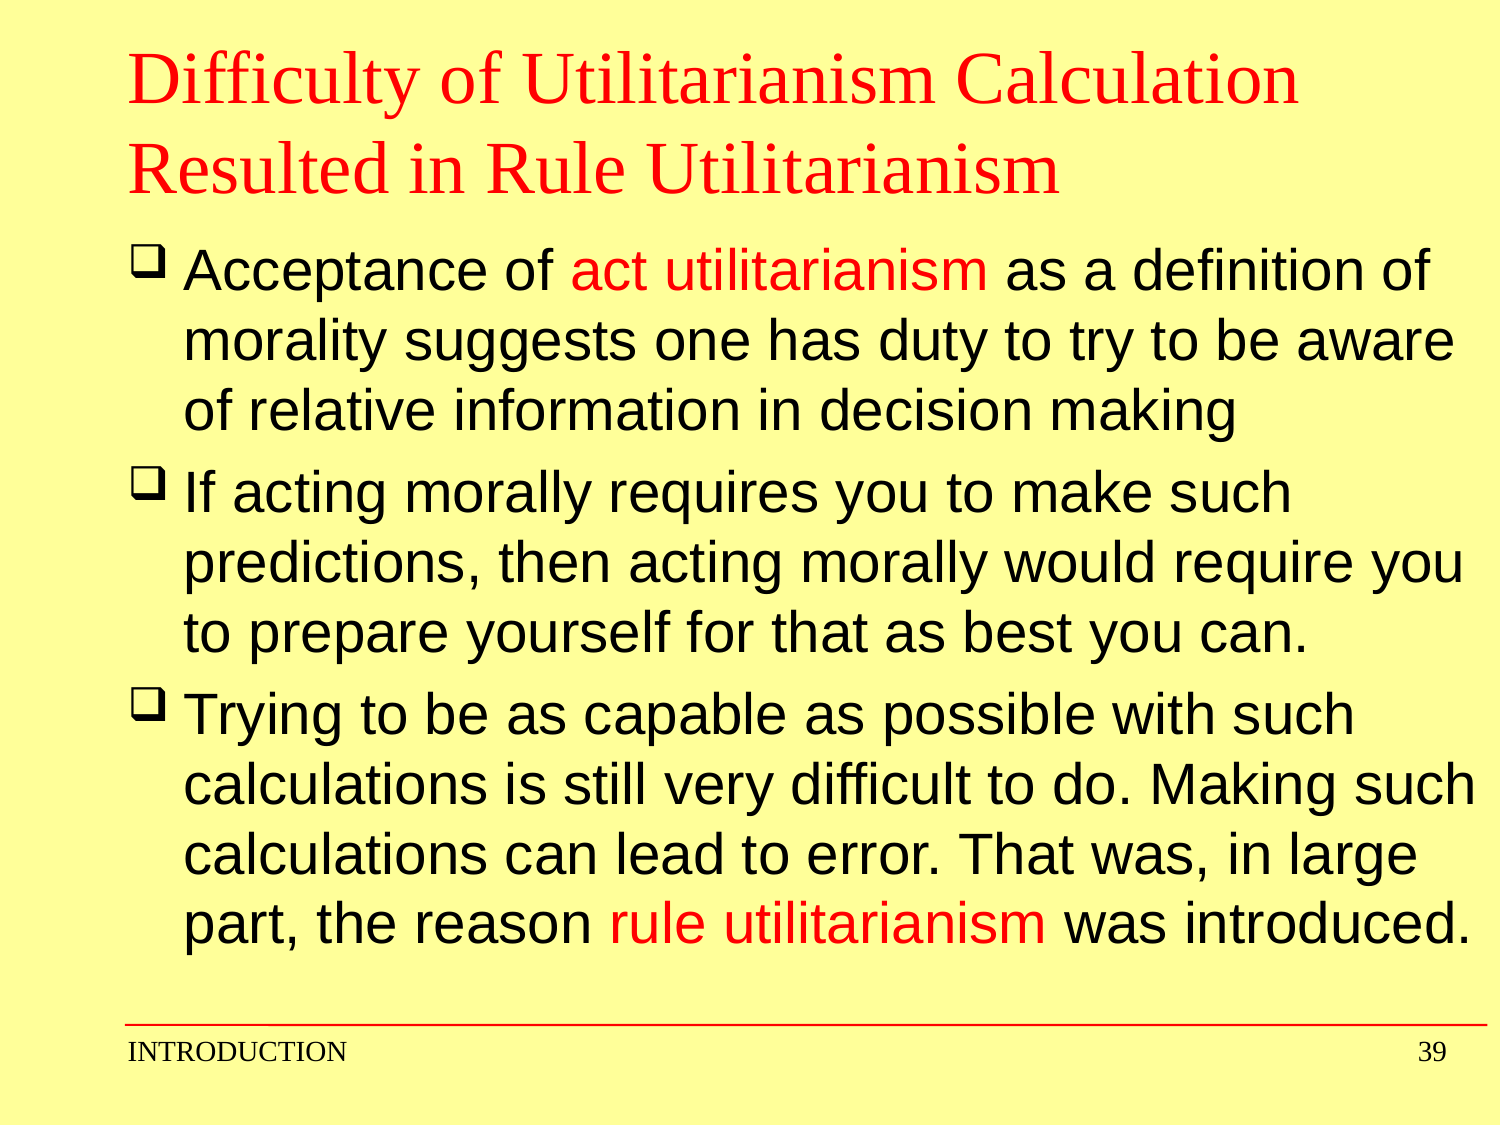

# Difficulty of Utilitarianism Calculation Resulted in Rule Utilitarianism
Acceptance of act utilitarianism as a definition of morality suggests one has duty to try to be aware of relative information in decision making
If acting morally requires you to make such predictions, then acting morally would require you to prepare yourself for that as best you can.
Trying to be as capable as possible with such calculations is still very difficult to do. Making such calculations can lead to error. That was, in large part, the reason rule utilitarianism was introduced.
INTRODUCTION
39